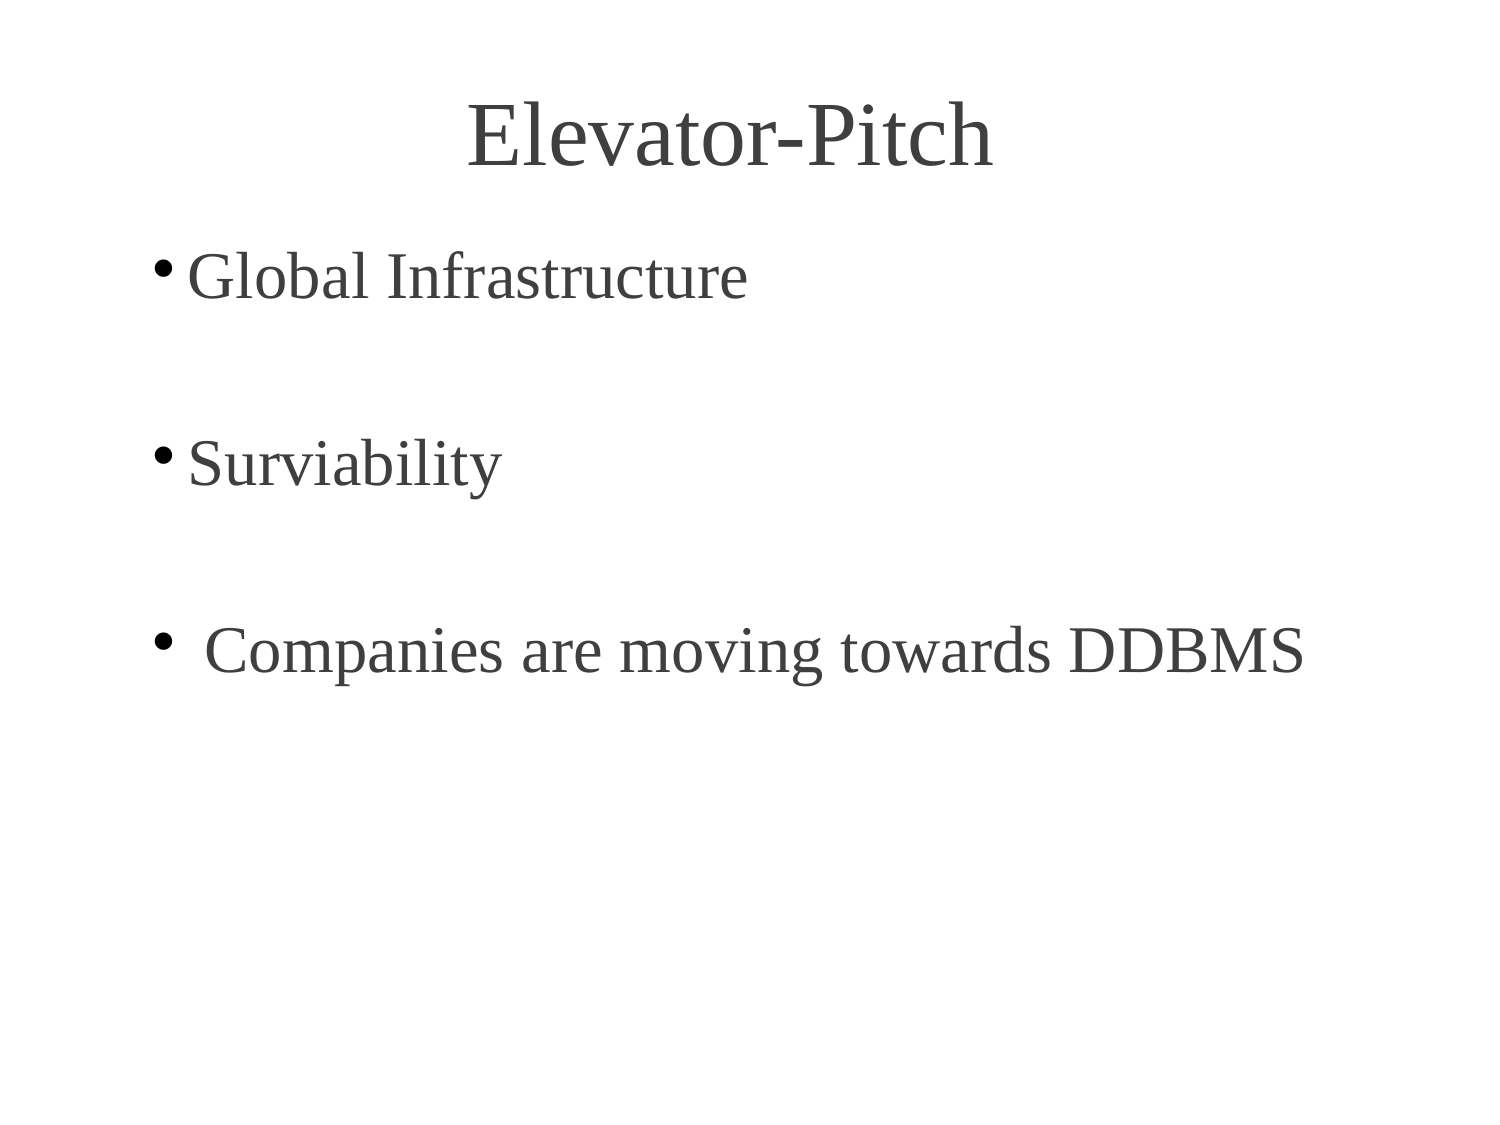

Elevator-Pitch
Global Infrastructure

Surviability

 Companies are moving towards DDBMS